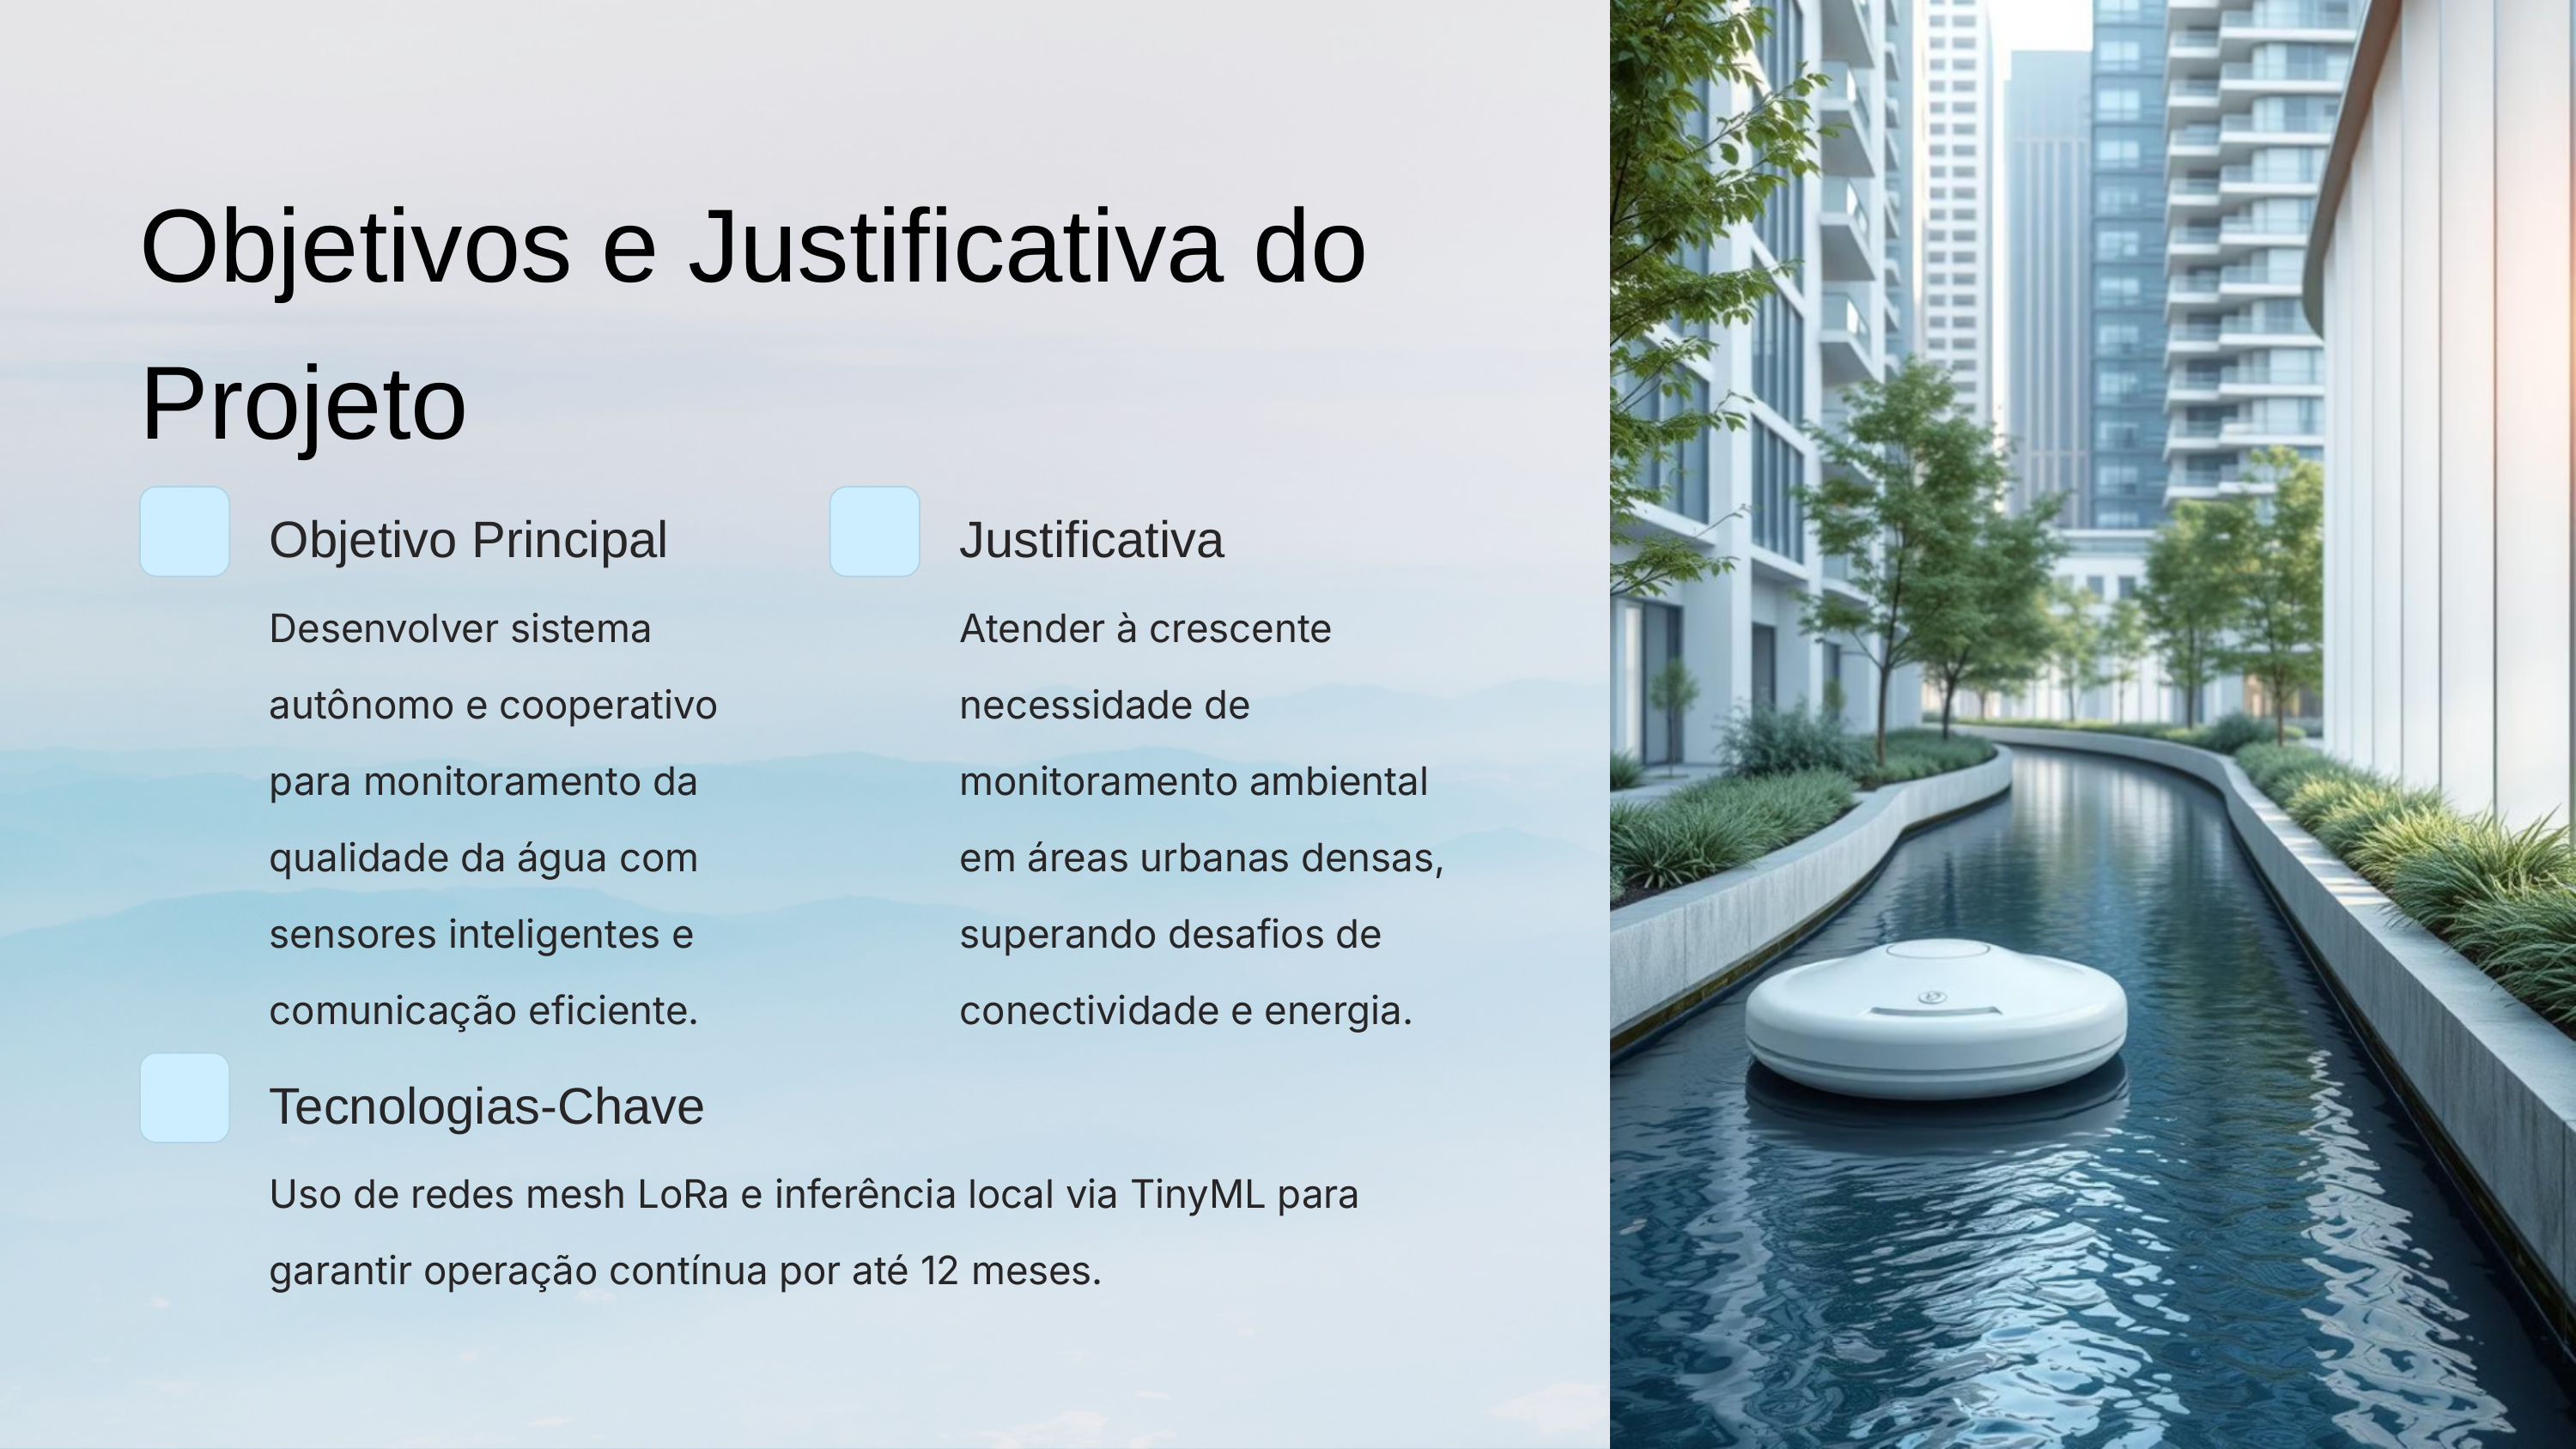

Objetivos e Justificativa do Projeto

Objetivo Principal

Justificativa

Desenvolver sistema autônomo e cooperativo para monitoramento da qualidade da água com sensores inteligentes e comunicação eficiente.

Atender à crescente necessidade de monitoramento ambiental em áreas urbanas densas, superando desafios de conectividade e energia.

Tecnologias-Chave

Uso de redes mesh LoRa e inferência local via TinyML para garantir operação contínua por até 12 meses.